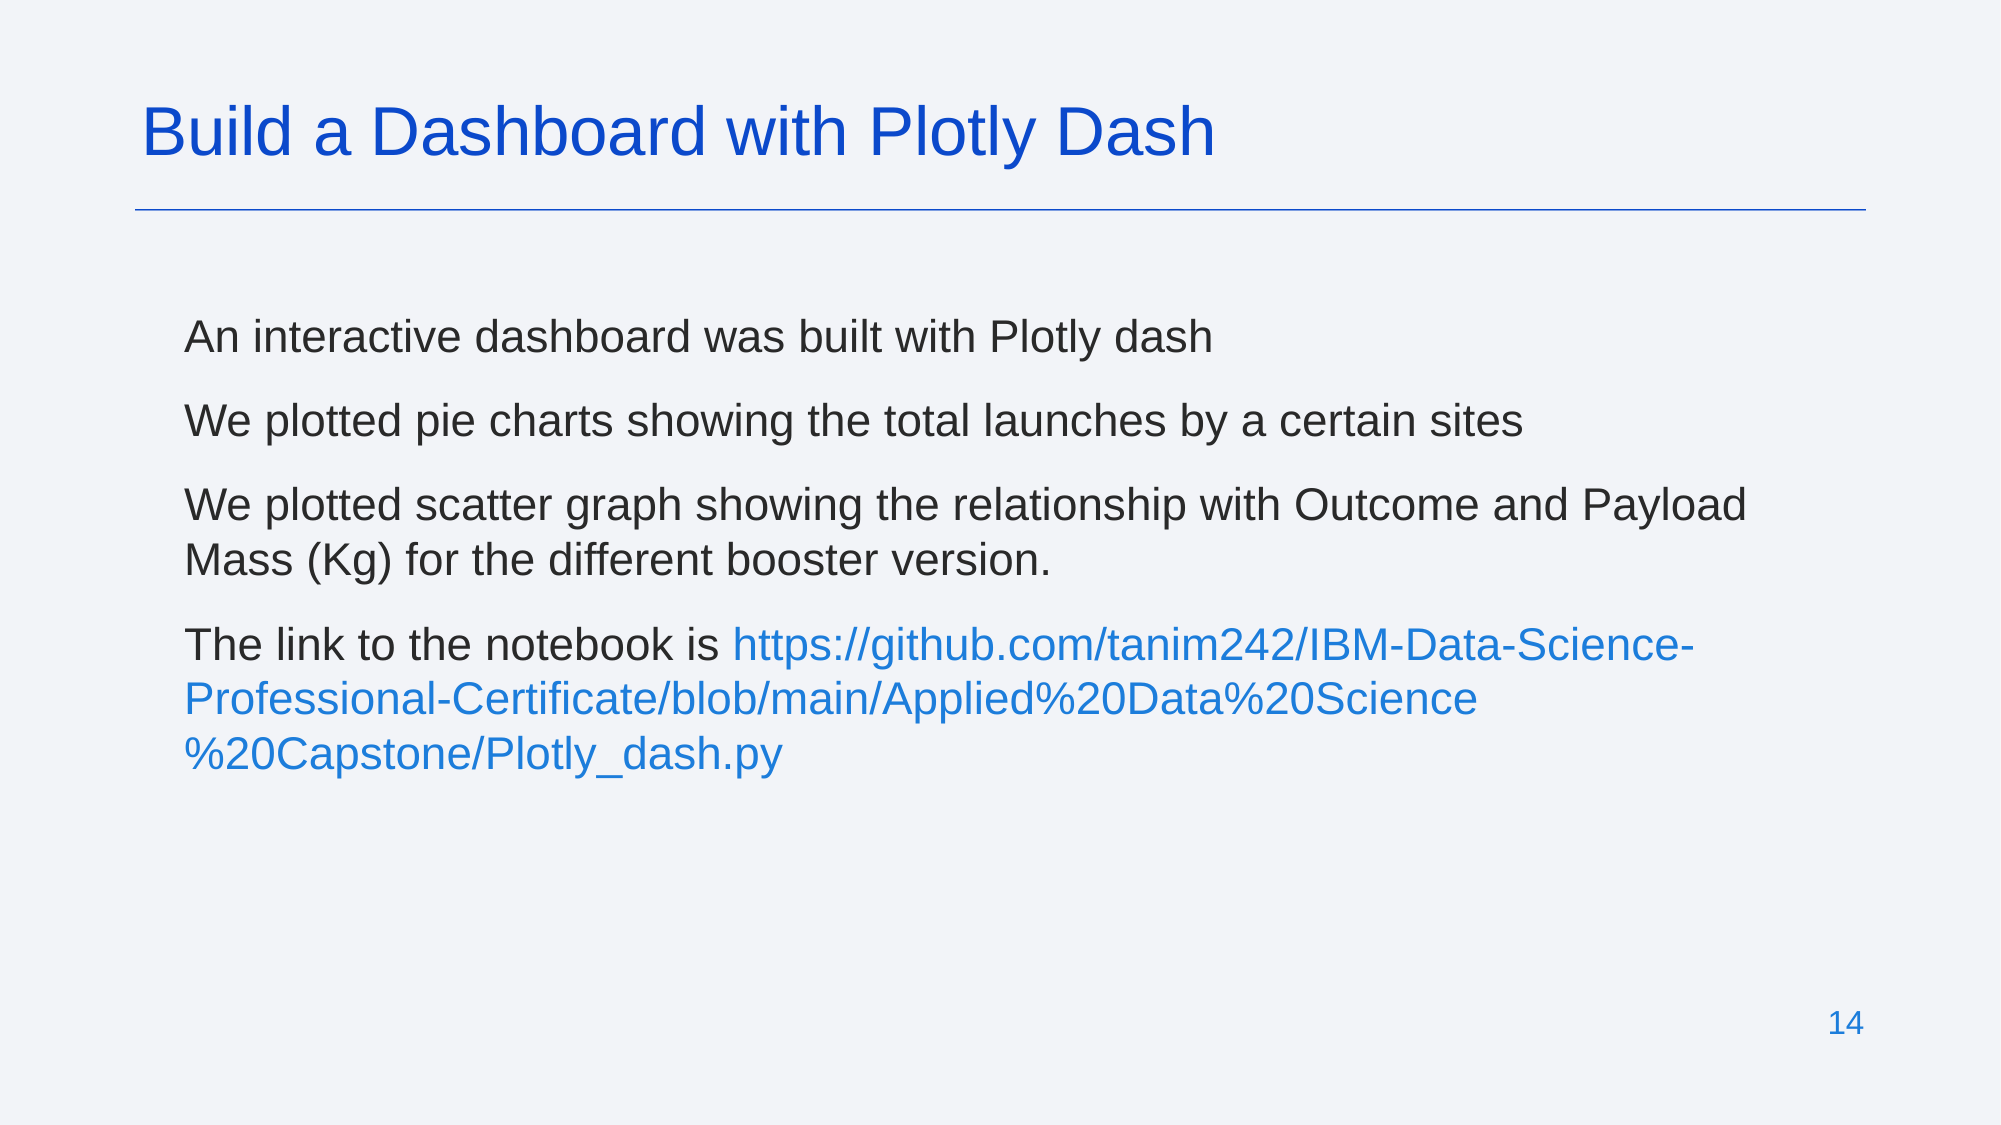

Build a Dashboard with Plotly Dash
An interactive dashboard was built with Plotly dash
We plotted pie charts showing the total launches by a certain sites
We plotted scatter graph showing the relationship with Outcome and Payload Mass (Kg) for the different booster version.
The link to the notebook is https://github.com/tanim242/IBM-Data-Science-Professional-Certificate/blob/main/Applied%20Data%20Science%20Capstone/Plotly_dash.py
14